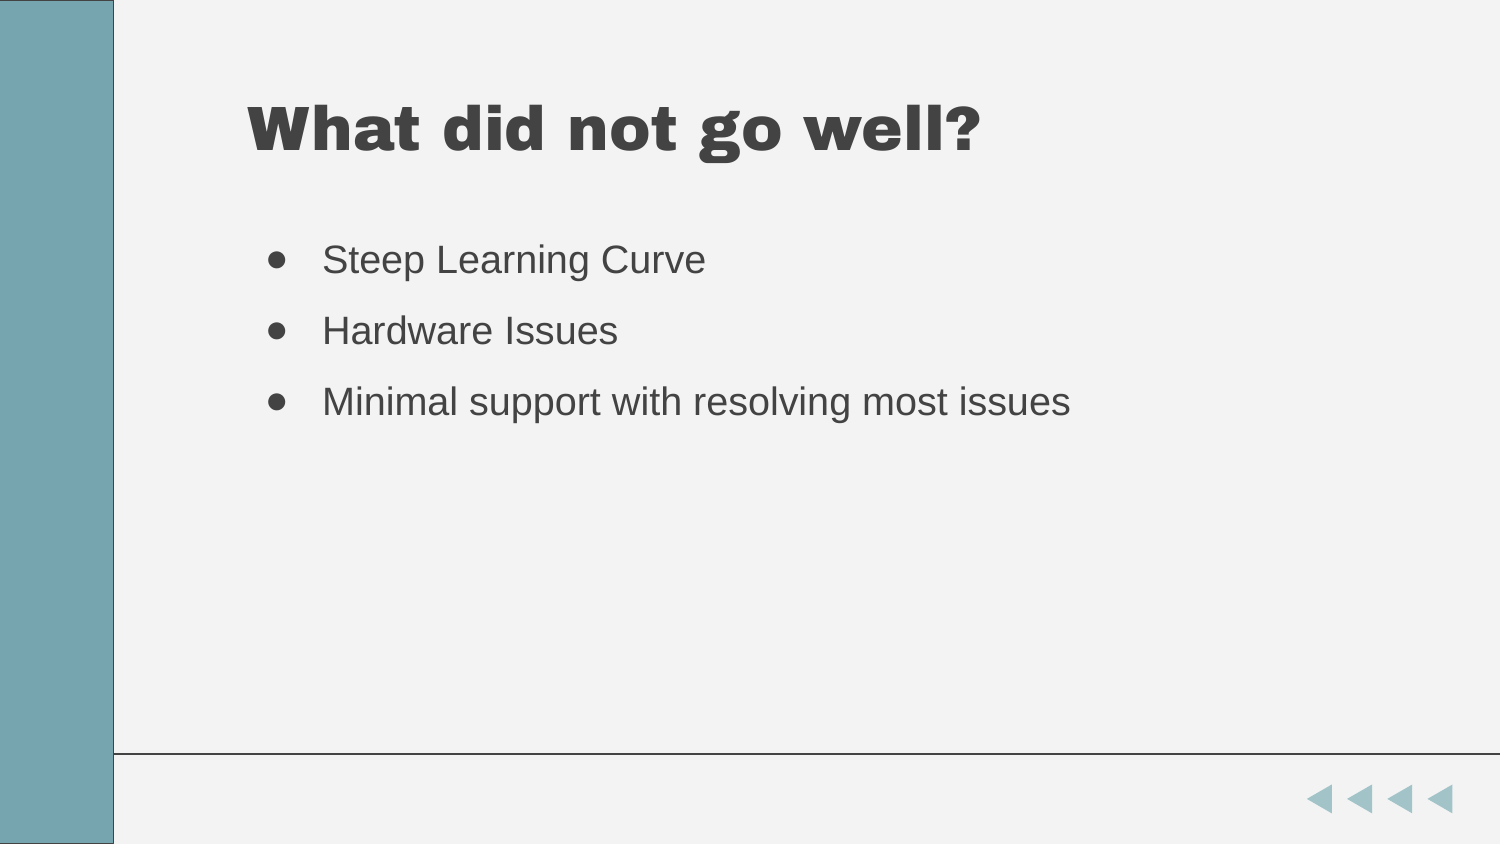

# What did not go well?
Steep Learning Curve
Hardware Issues
Minimal support with resolving most issues